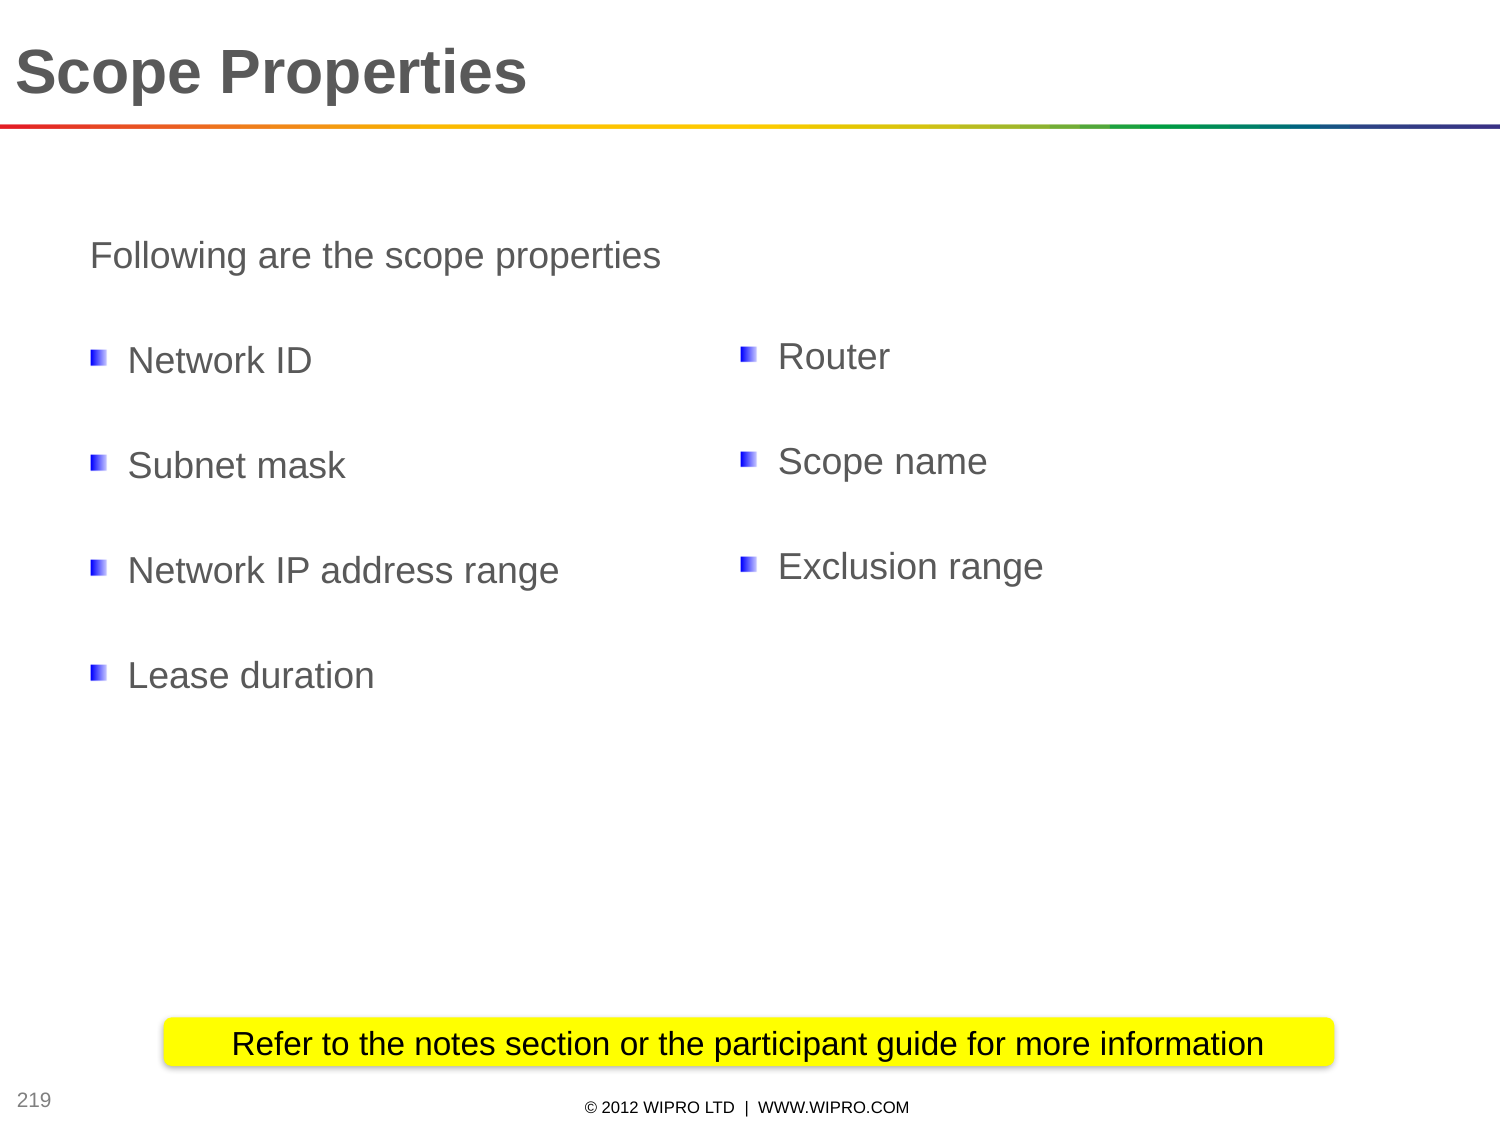

Scope Properties
Following are the scope properties

Network ID

Subnet mask

Network IP address range

Lease duration

Router

Scope name

Exclusion range
Refer to the notes section or the participant guide for more information